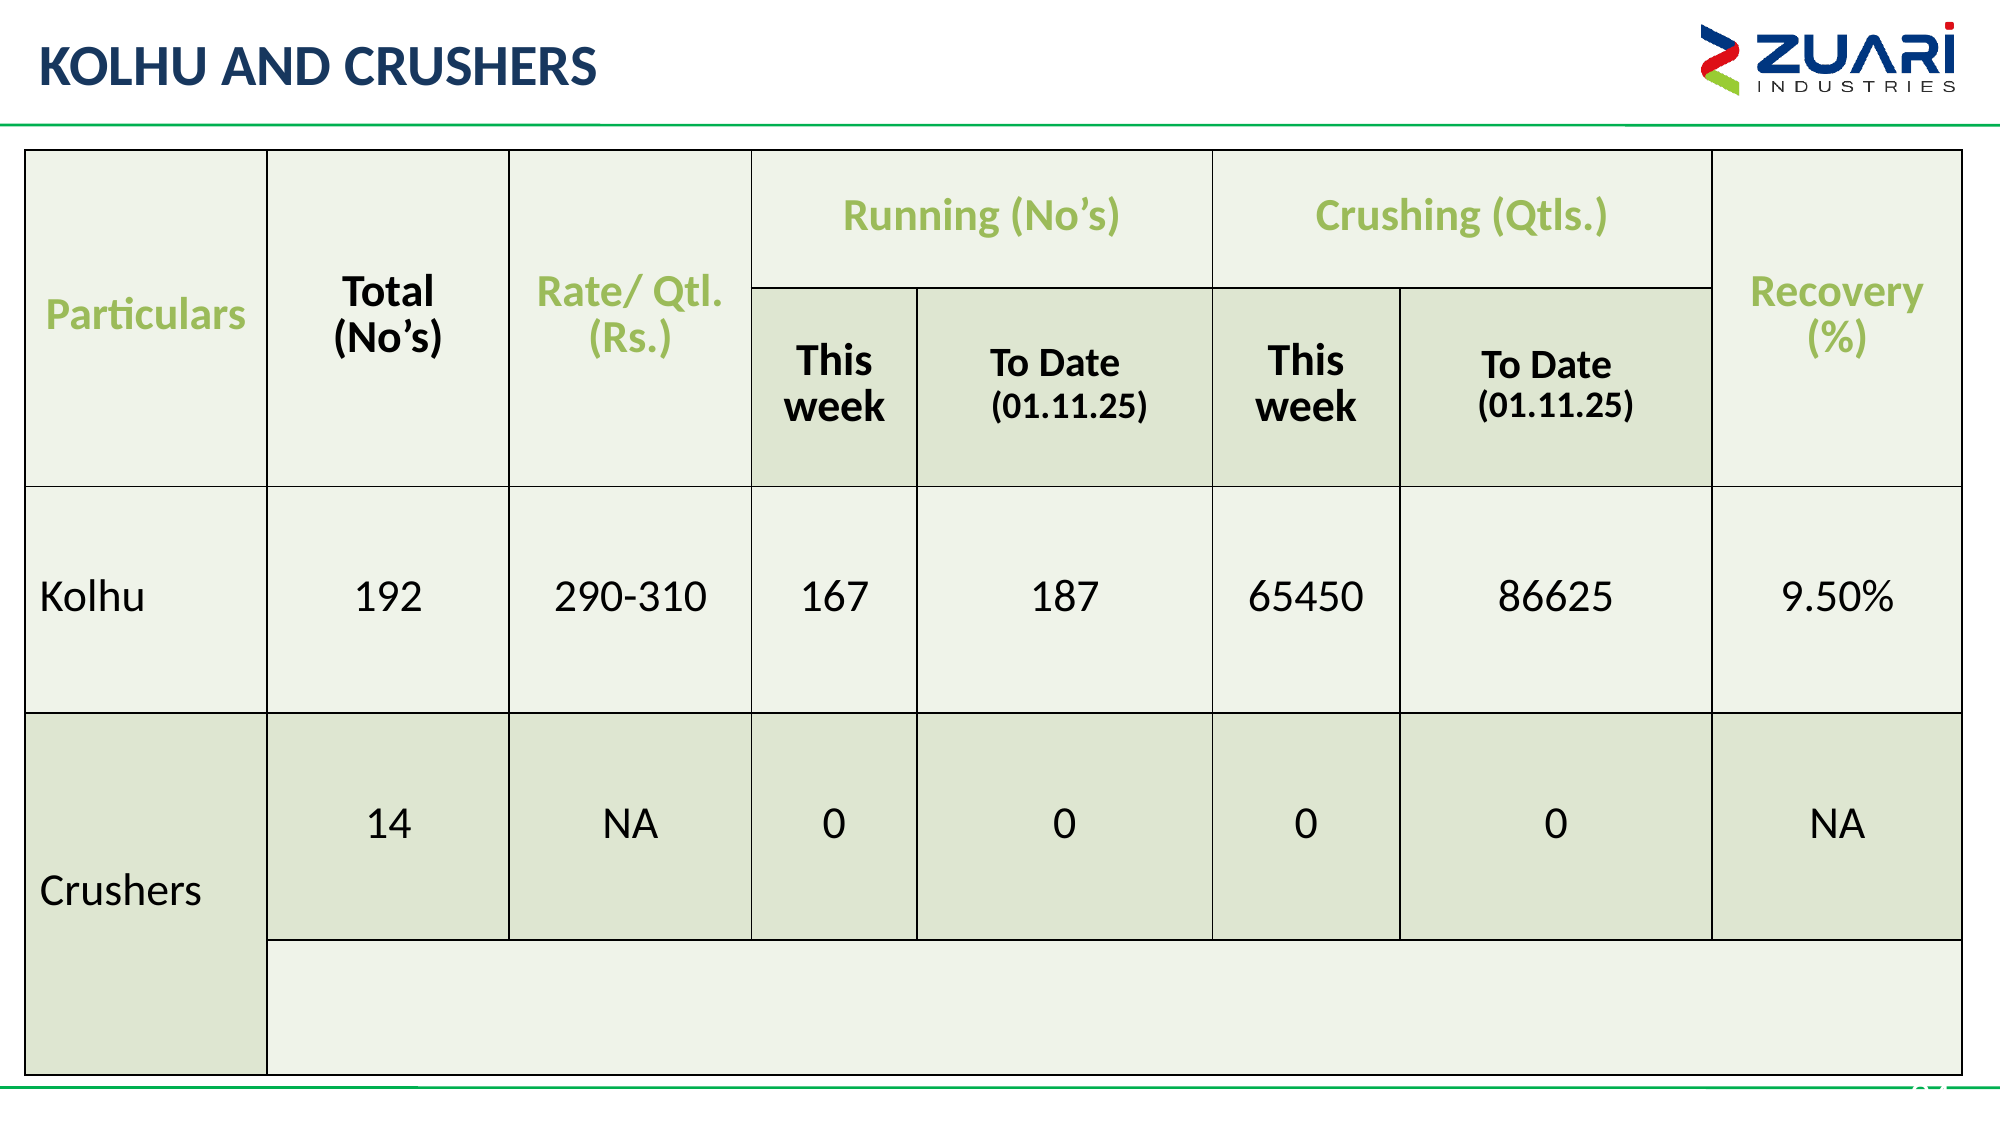

# KOLHU AND CRUSHERS
| Particulars | Total (No’s) | Rate/ Qtl. (Rs.) | Running (No’s) |  | Crushing (Qtls.) |  | Recovery (%) |
| --- | --- | --- | --- | --- | --- | --- | --- |
|  |  |  | This week | To Date (01.11.25) | This week | To Date (01.11.25) |  |
| Kolhu | 192 | 290-310 | 167 | 187 | 65450 | 86625 | 9.50% |
| Crushers | 14 | NA | 0 | 0 | 0 | 0 | NA |
|  |  |  |  |  |  |  |  |
24